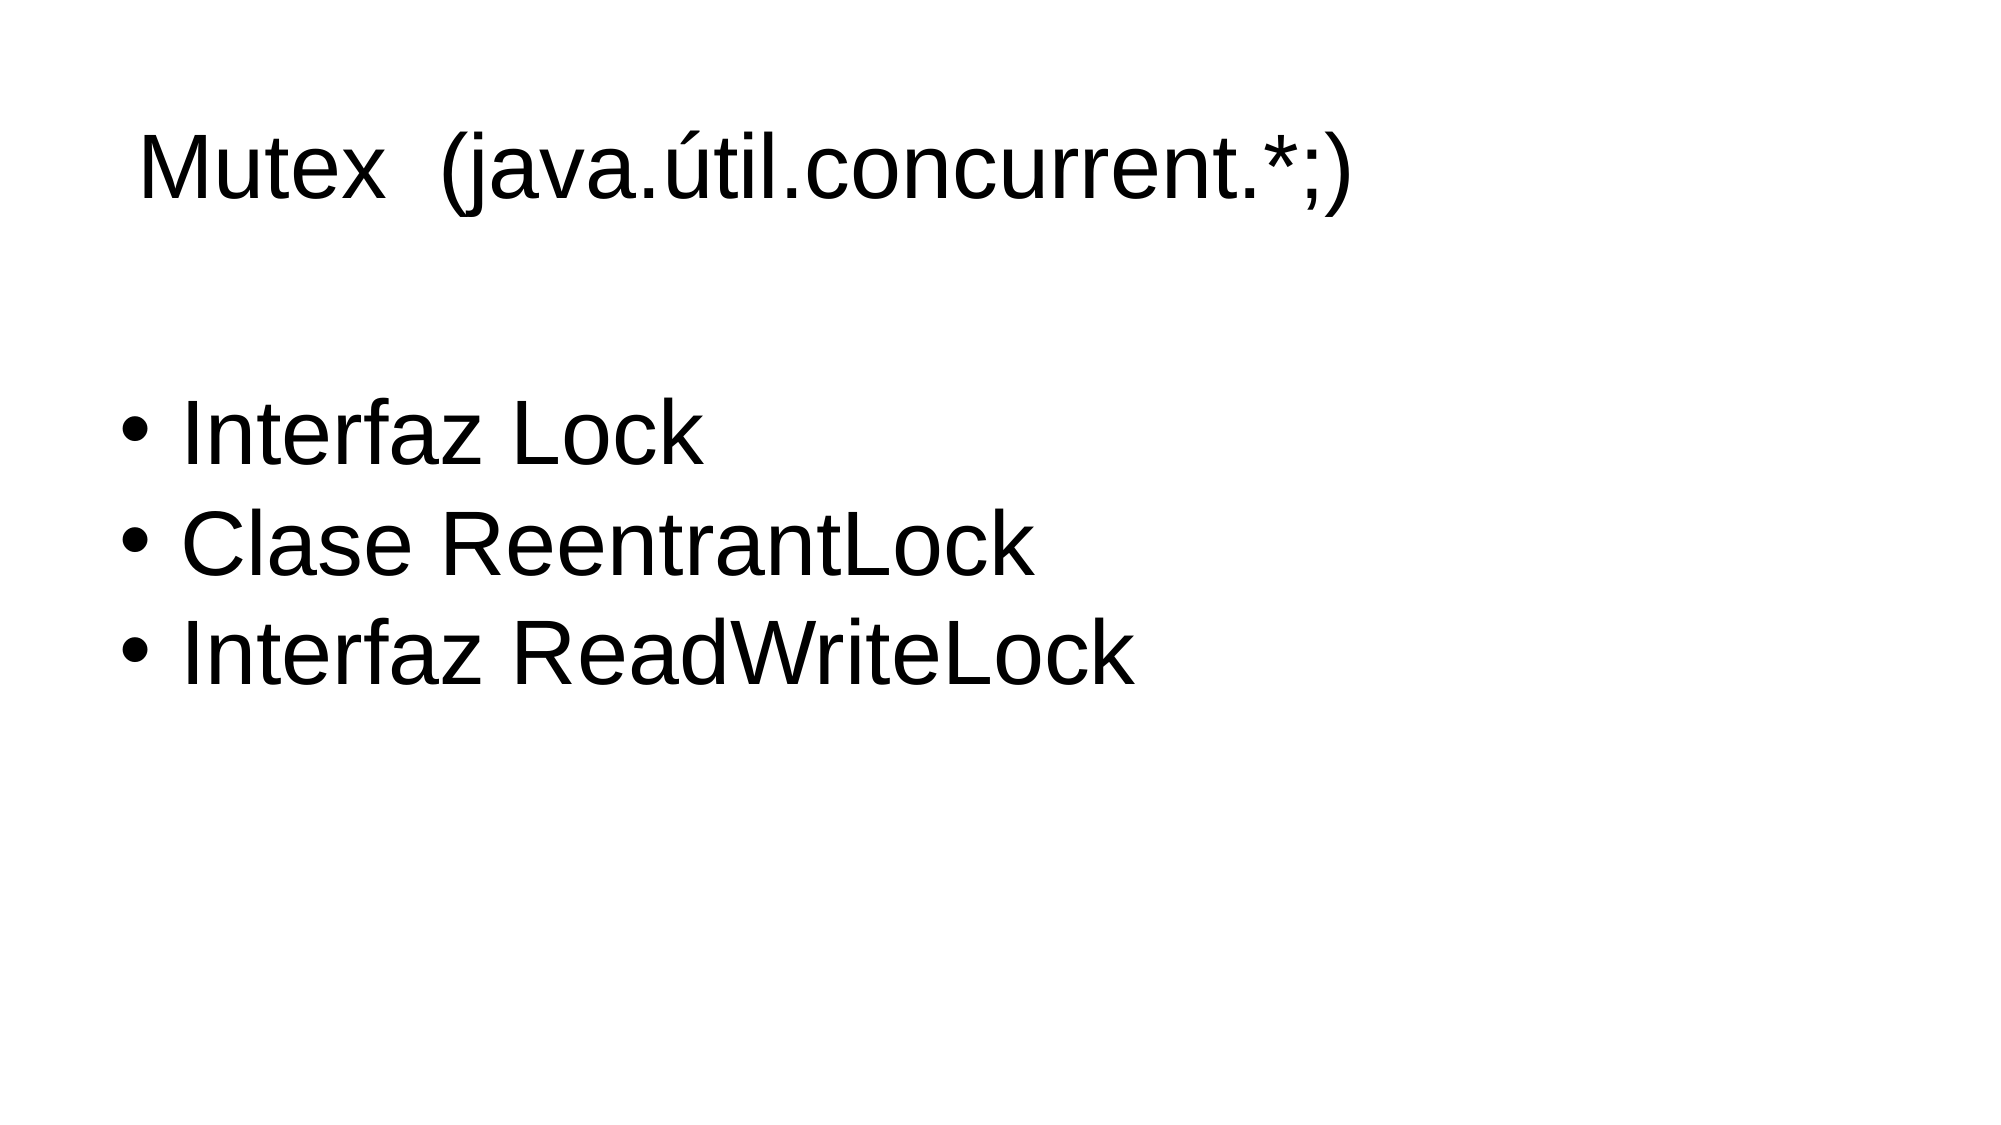

Mutex  (java.útil.concurrent.*;)
 Interfaz Lock
 Clase ReentrantLock
 Interfaz ReadWriteLock